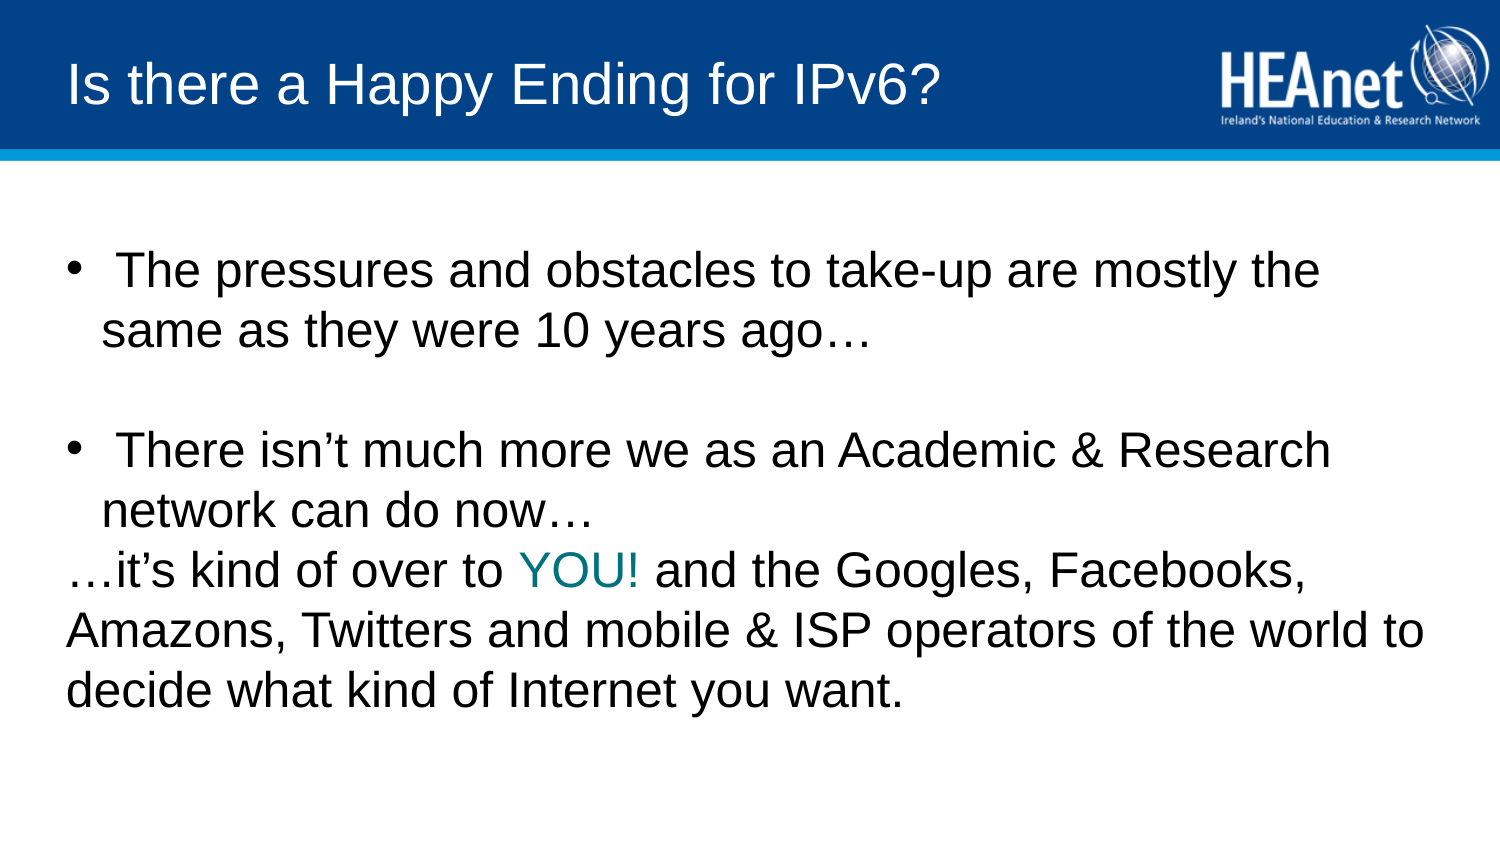

# Is there a Happy Ending for IPv6?
 The pressures and obstacles to take-up are mostly the    same as they were 10 years ago…

 There isn’t much more we as an Academic & Research network can do now…
…it’s kind of over to YOU! and the Googles, Facebooks, Amazons, Twitters and mobile & ISP operators of the world to decide what kind of Internet you want.